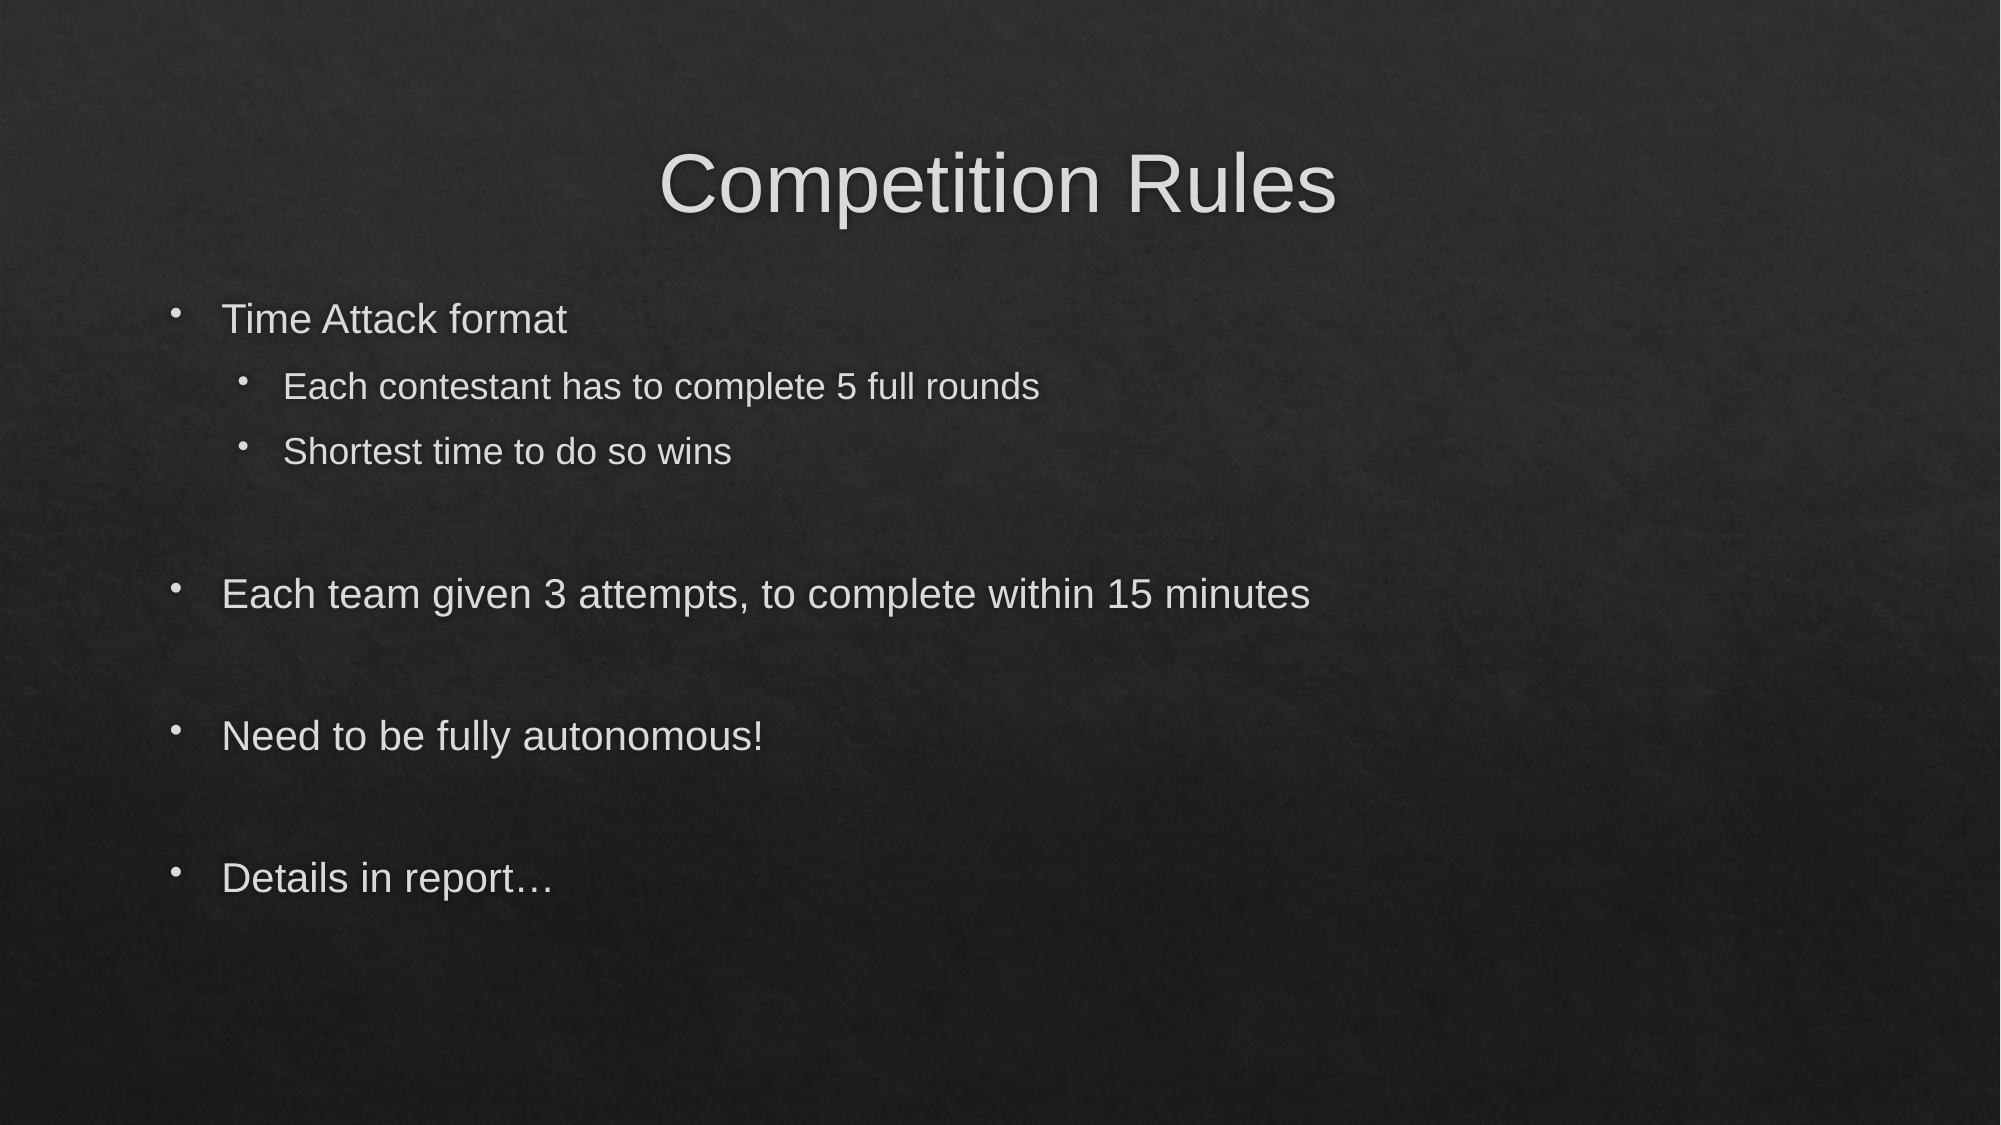

# Competition Rules
Time Attack format
Each contestant has to complete 5 full rounds
Shortest time to do so wins

Each team given 3 attempts, to complete within 15 minutes

Need to be fully autonomous!

Details in report…